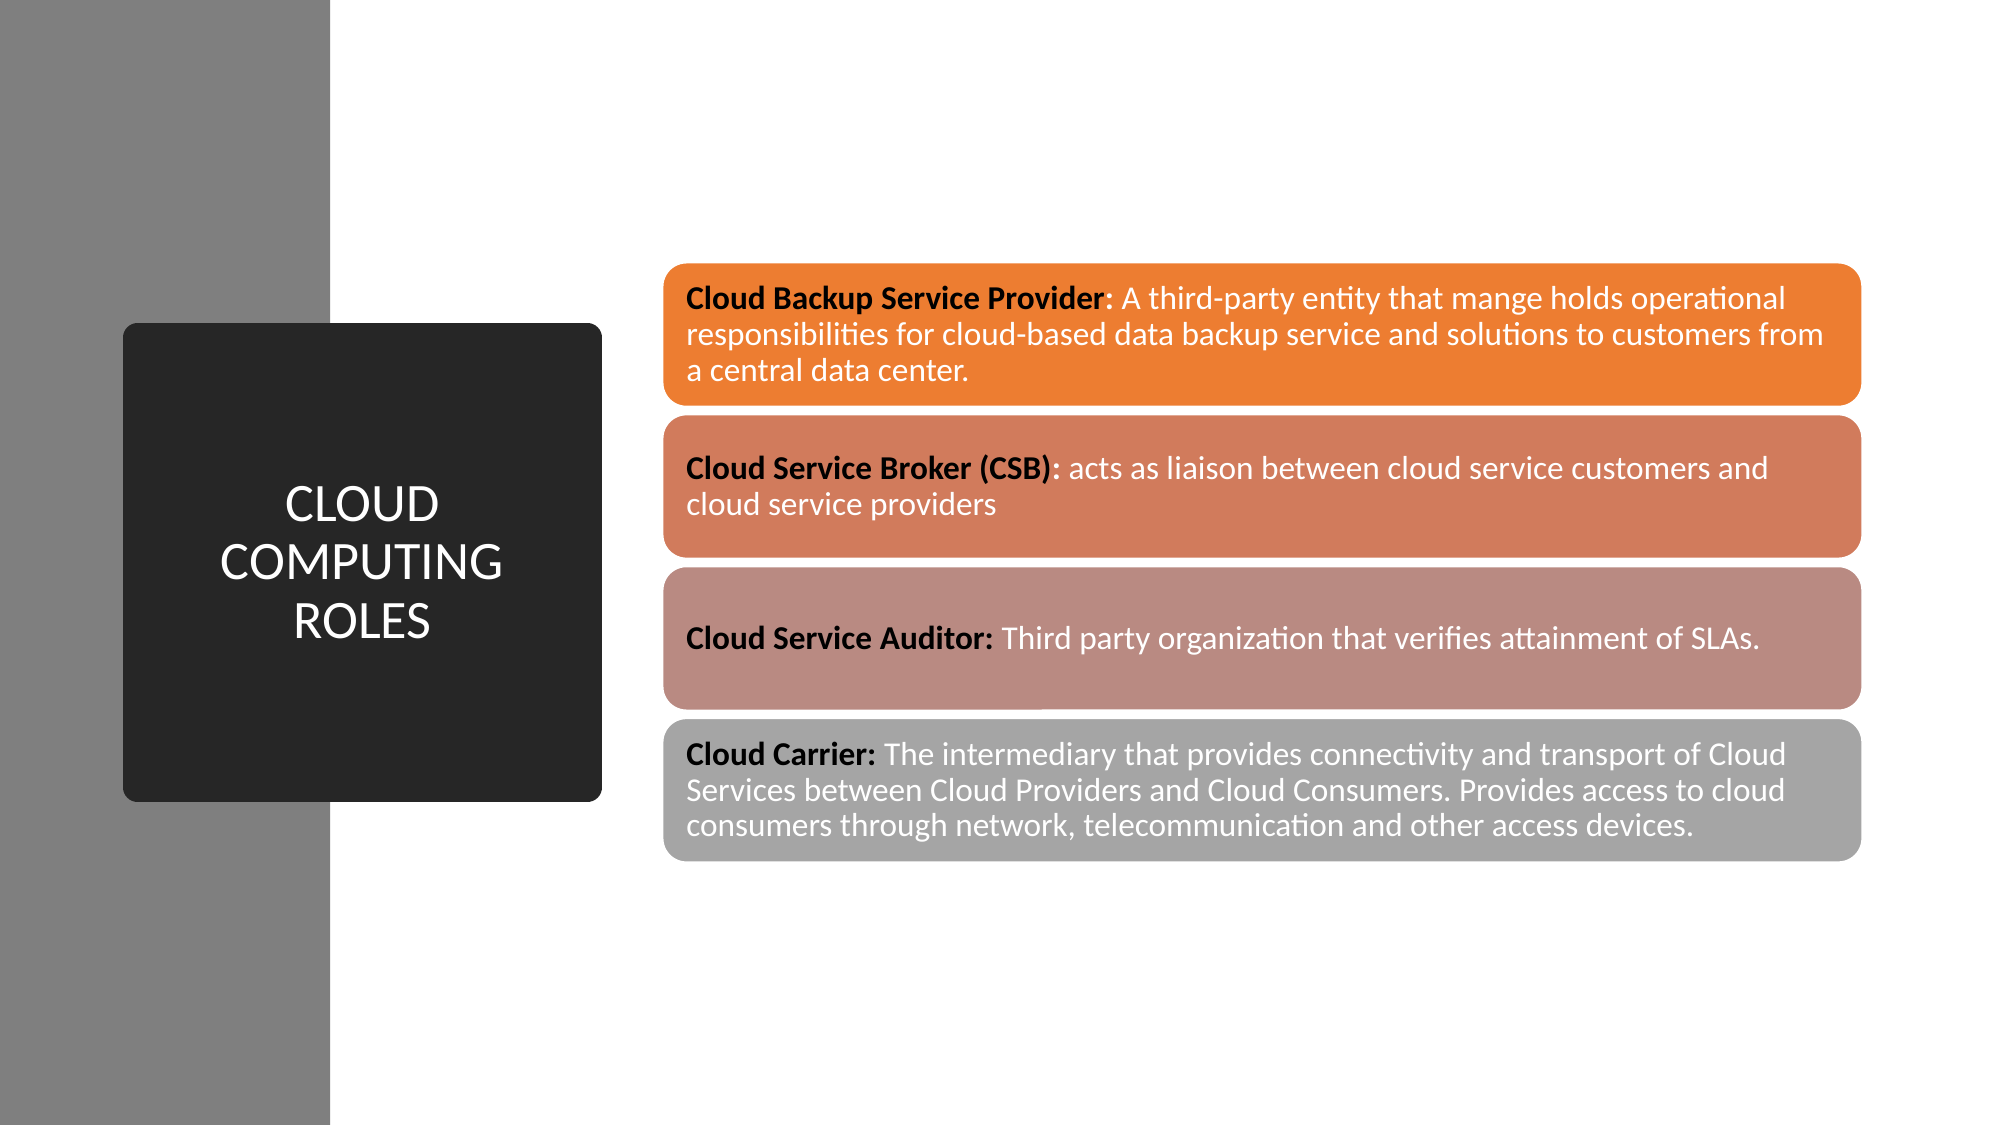

Cloud Backup Service Provider: A third-party entity that mange holds operational responsibilities for cloud-based data backup service and solutions to customers from a central data center.
Cloud Service Broker (CSB): acts as liaison between cloud service customers and cloud service providers
Cloud Service Auditor: Third party organization that verifies attainment of SLAs.
Cloud Carrier: The intermediary that provides connectivity and transport of Cloud Services between Cloud Providers and Cloud Consumers. Provides access to cloud consumers through network, telecommunication and other access devices.
# CLOUD COMPUTING ROLES